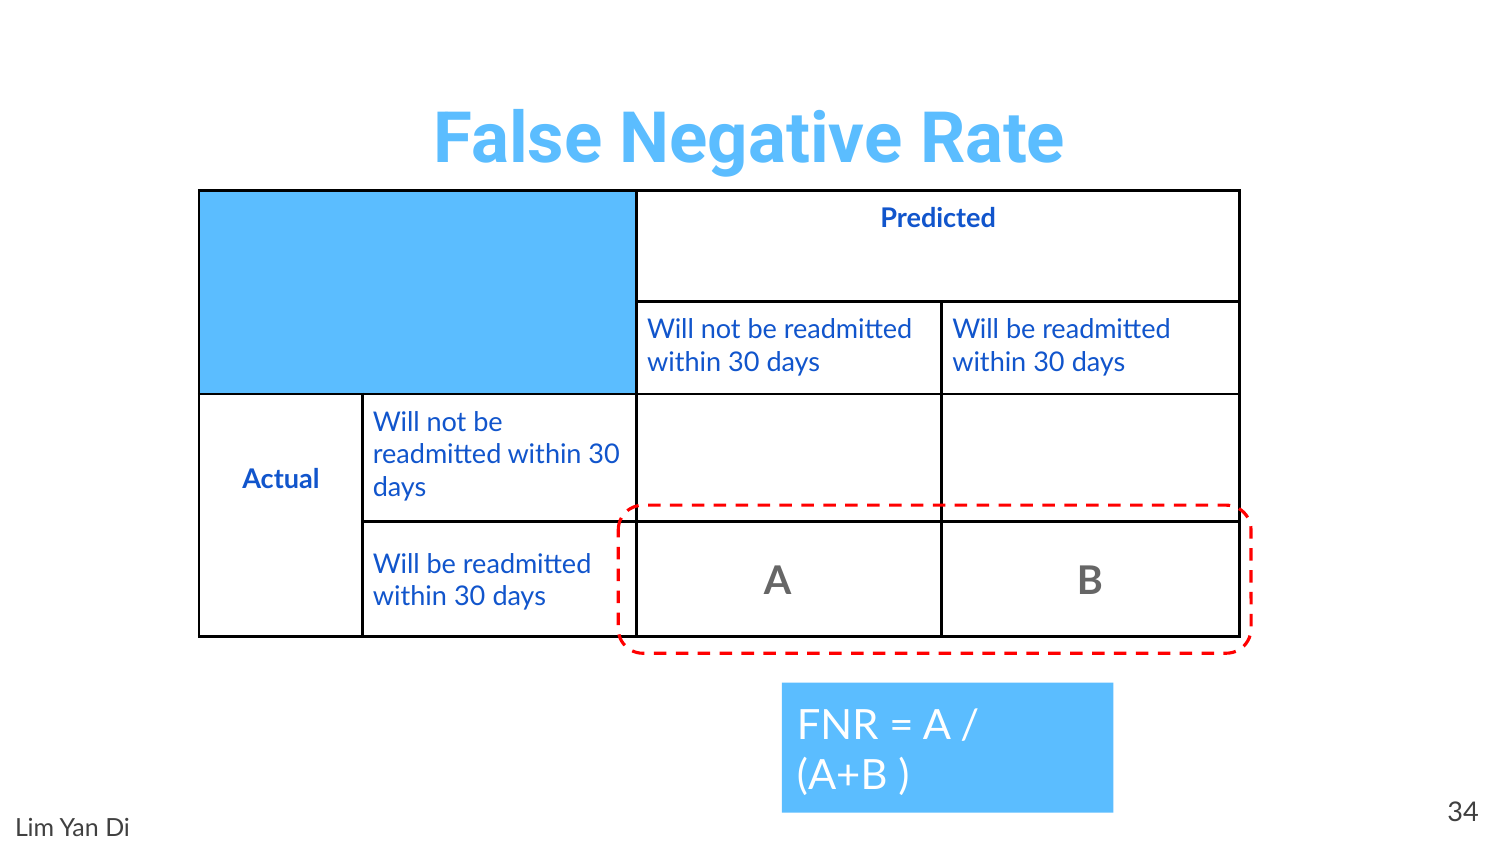

# False Negative Rate
|  |  | Predicted |  |
| --- | --- | --- | --- |
|  |  | Will not be readmitted within 30 days | Will be readmitted within 30 days |
| Actual | Will not be readmitted within 30 days |  |  |
|  | Will be readmitted within 30 days |  |  |

A
B
FNR = A / (A+B )
34
Lim Yan Di